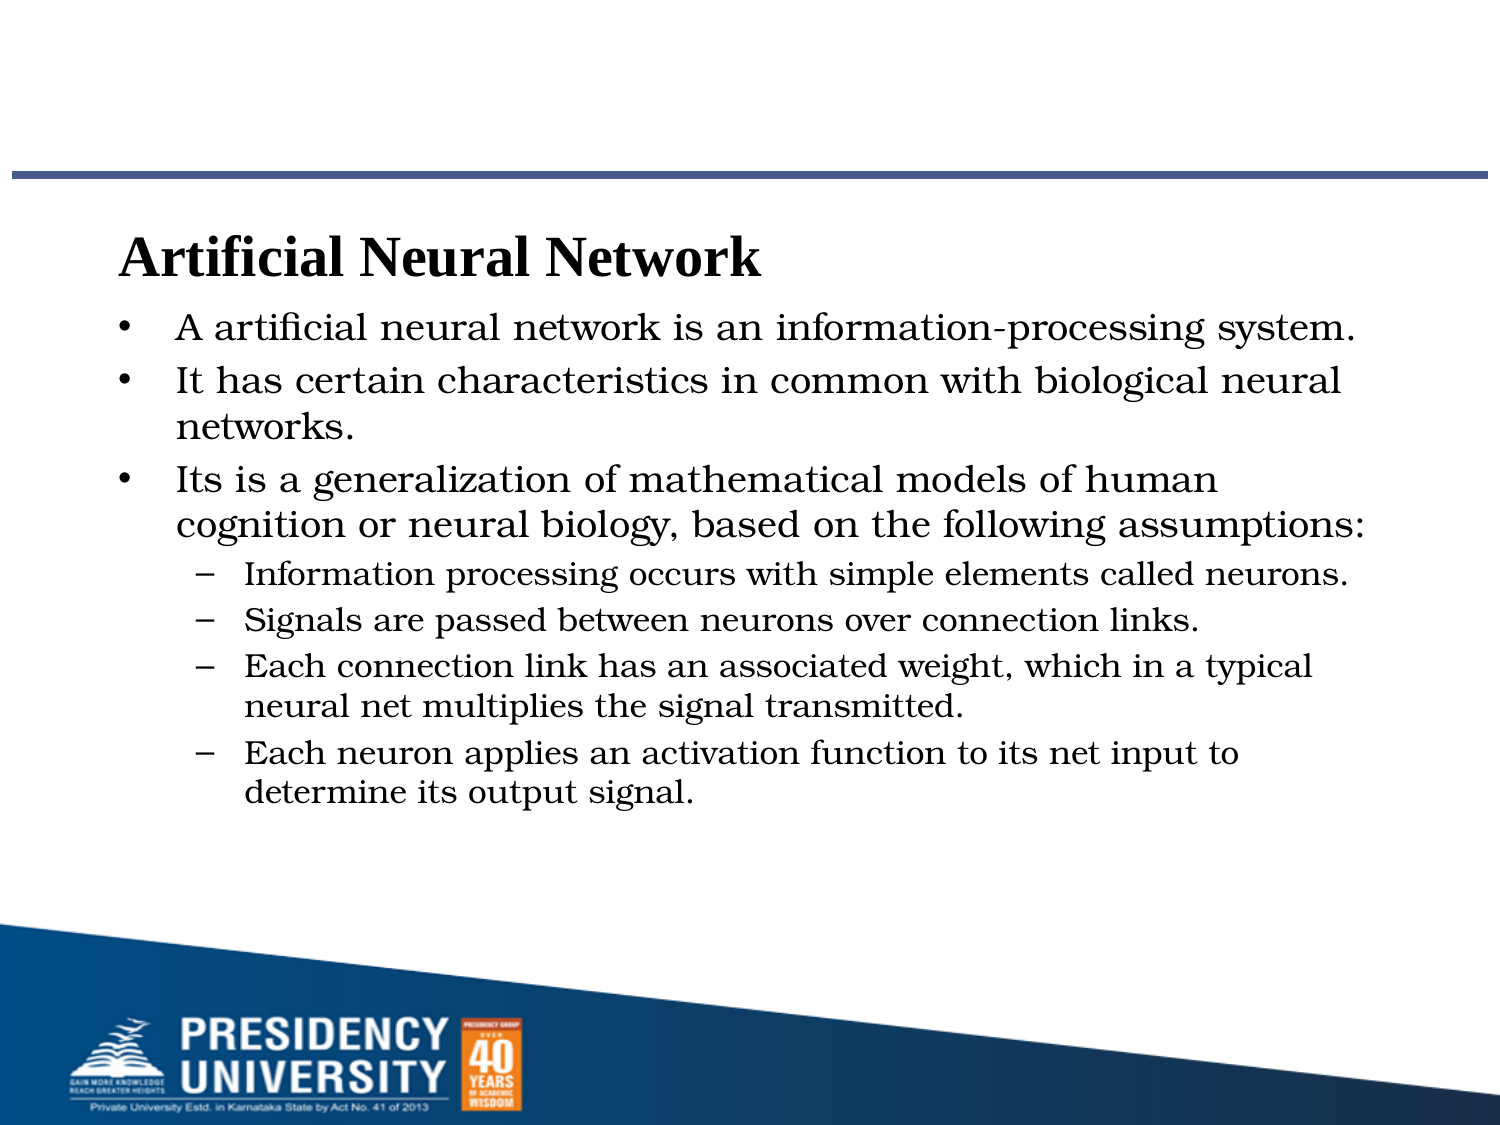

# Artificial Neural Network
A artificial neural network is an information-processing system.
It has certain characteristics in common with biological neural networks.
Its is a generalization of mathematical models of human cognition or neural biology, based on the following assumptions:
Information processing occurs with simple elements called neurons.
Signals are passed between neurons over connection links.
Each connection link has an associated weight, which in a typical neural net multiplies the signal transmitted.
Each neuron applies an activation function to its net input to determine its output signal.